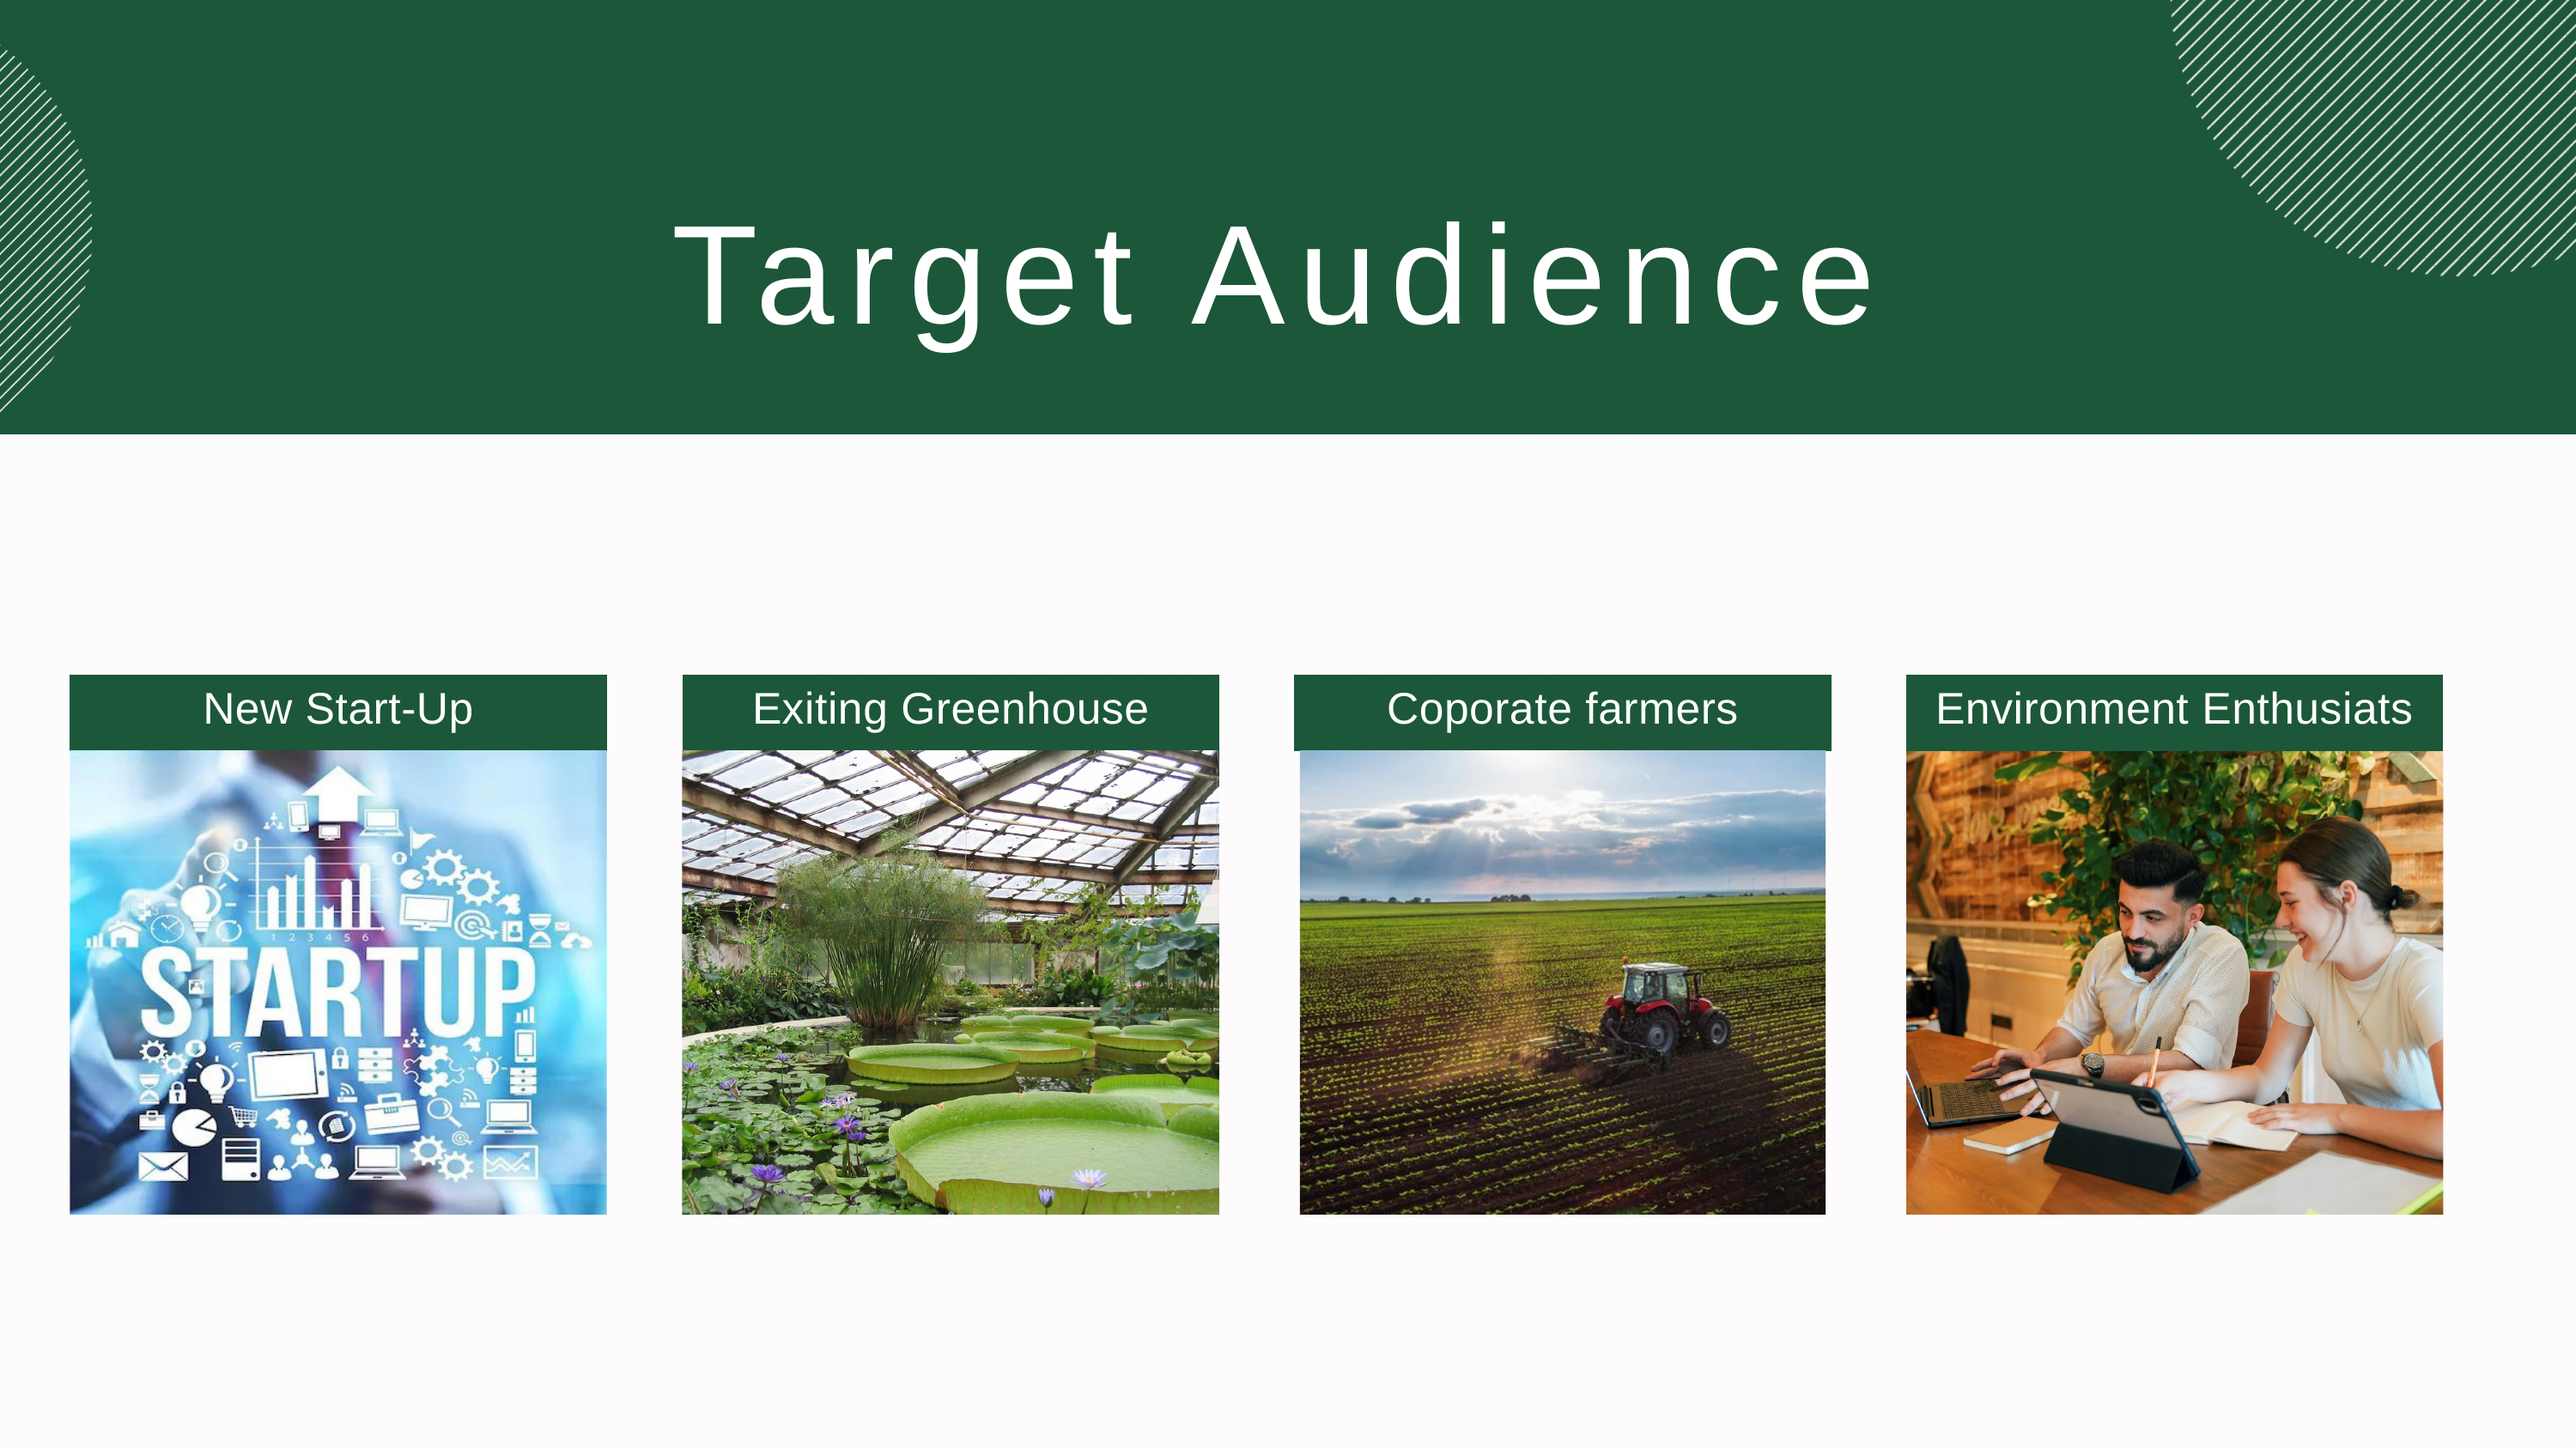

Target Audience

New Start-Up

Exiting Greenhouse

Coporate farmers

Environment Enthusiats